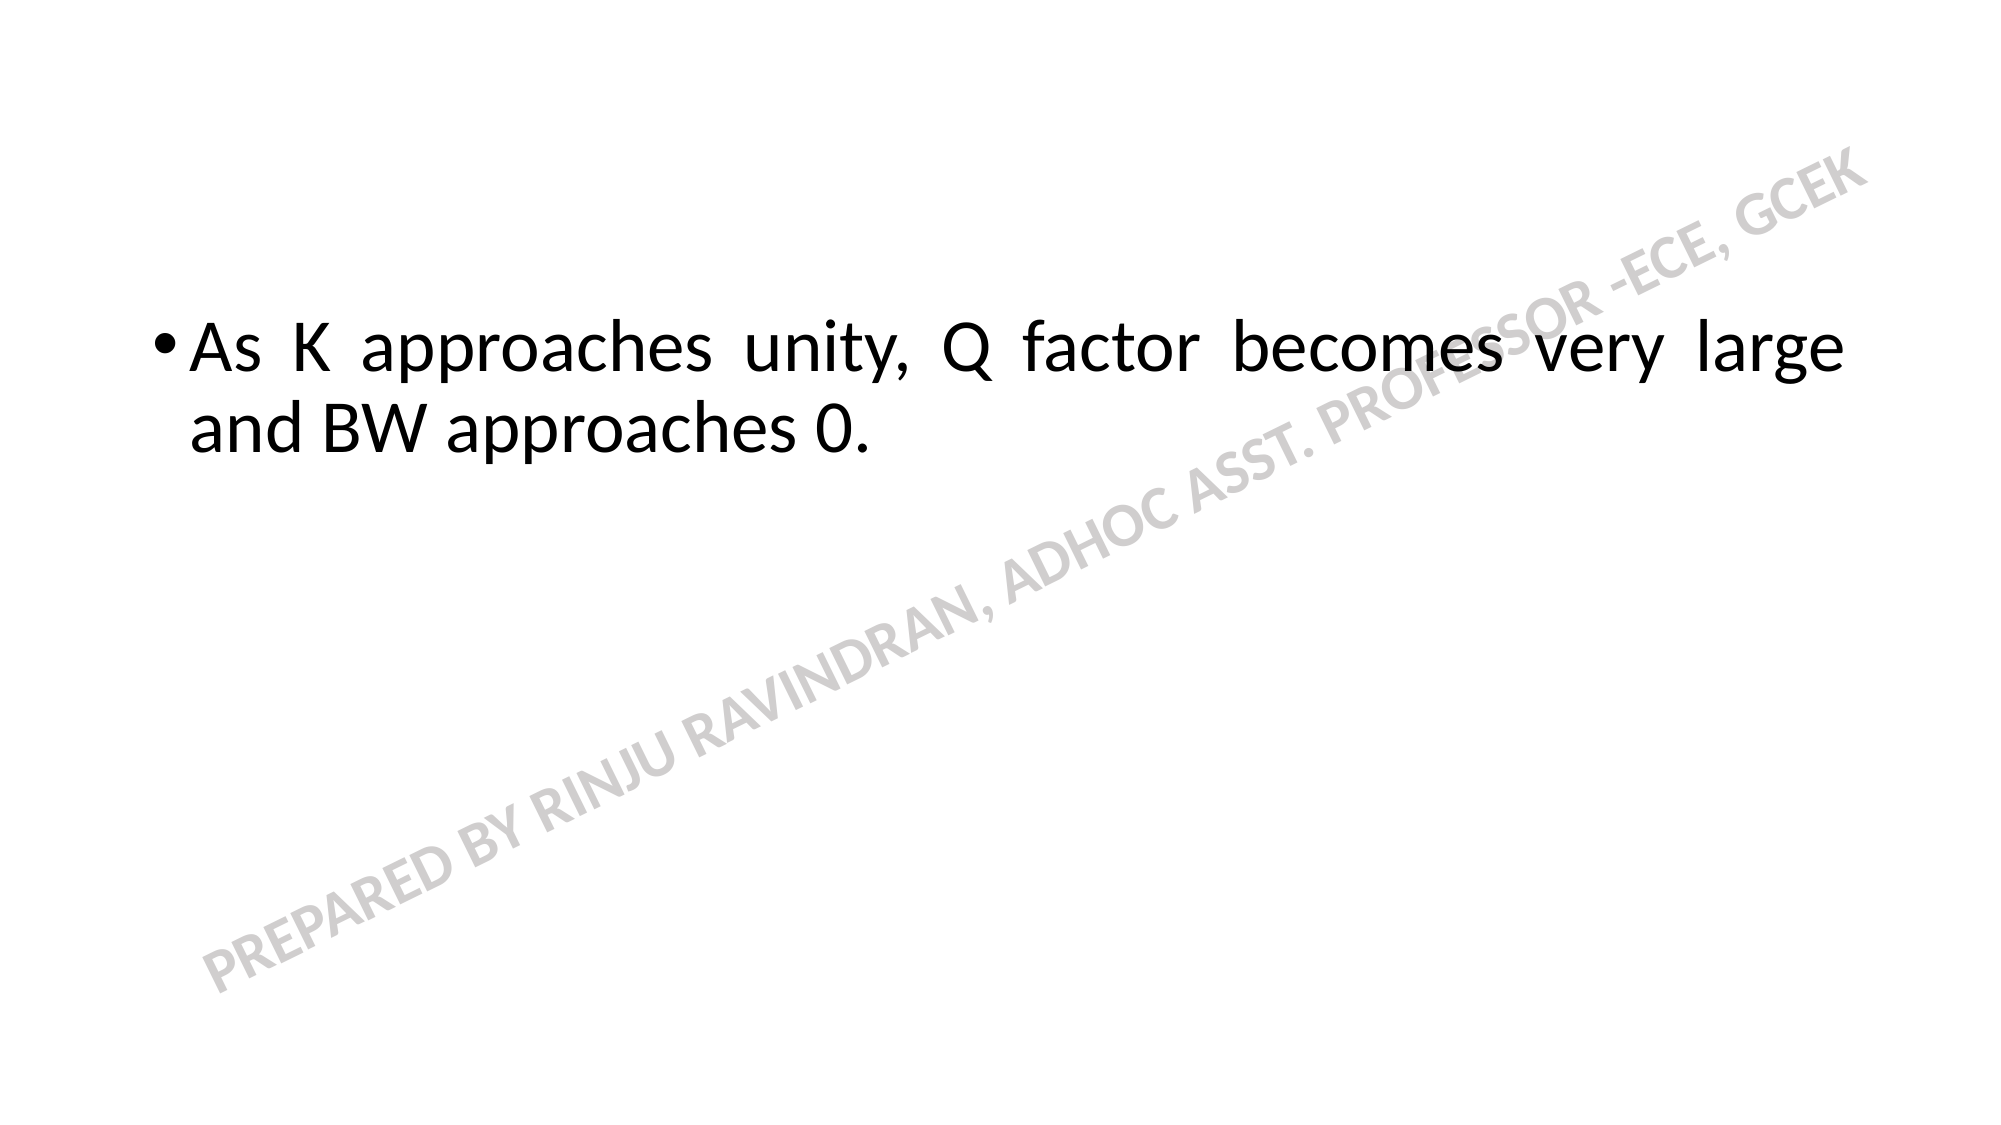

As K approaches unity, Q factor becomes very large and BW approaches 0.